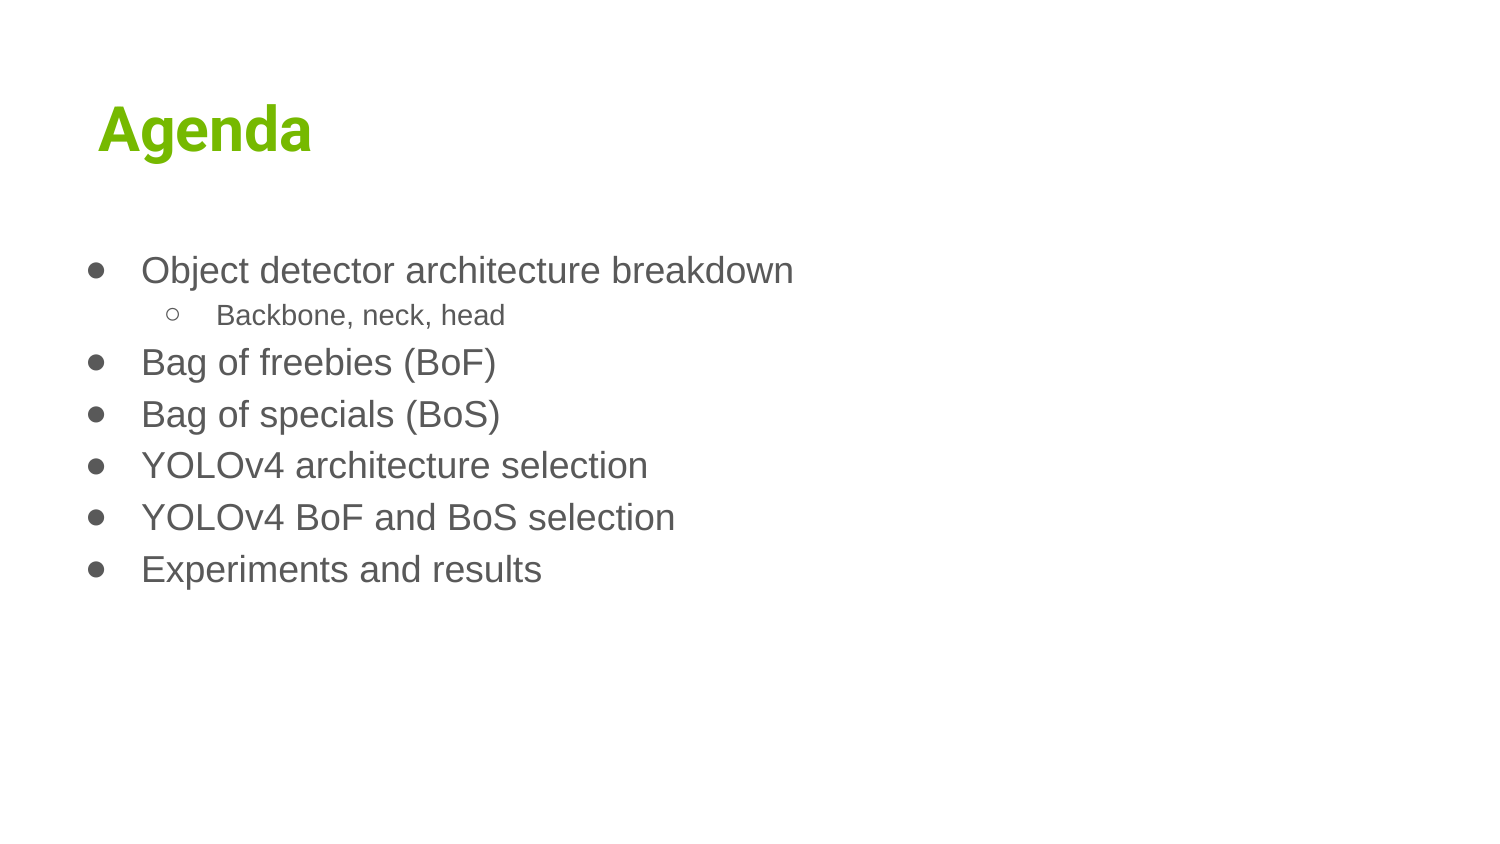

Agenda

Object detector architecture breakdown
Backbone, neck, head
Bag of freebies (BoF)
Bag of specials (BoS)
YOLOv4 architecture selection
YOLOv4 BoF and BoS selection
Experiments and results